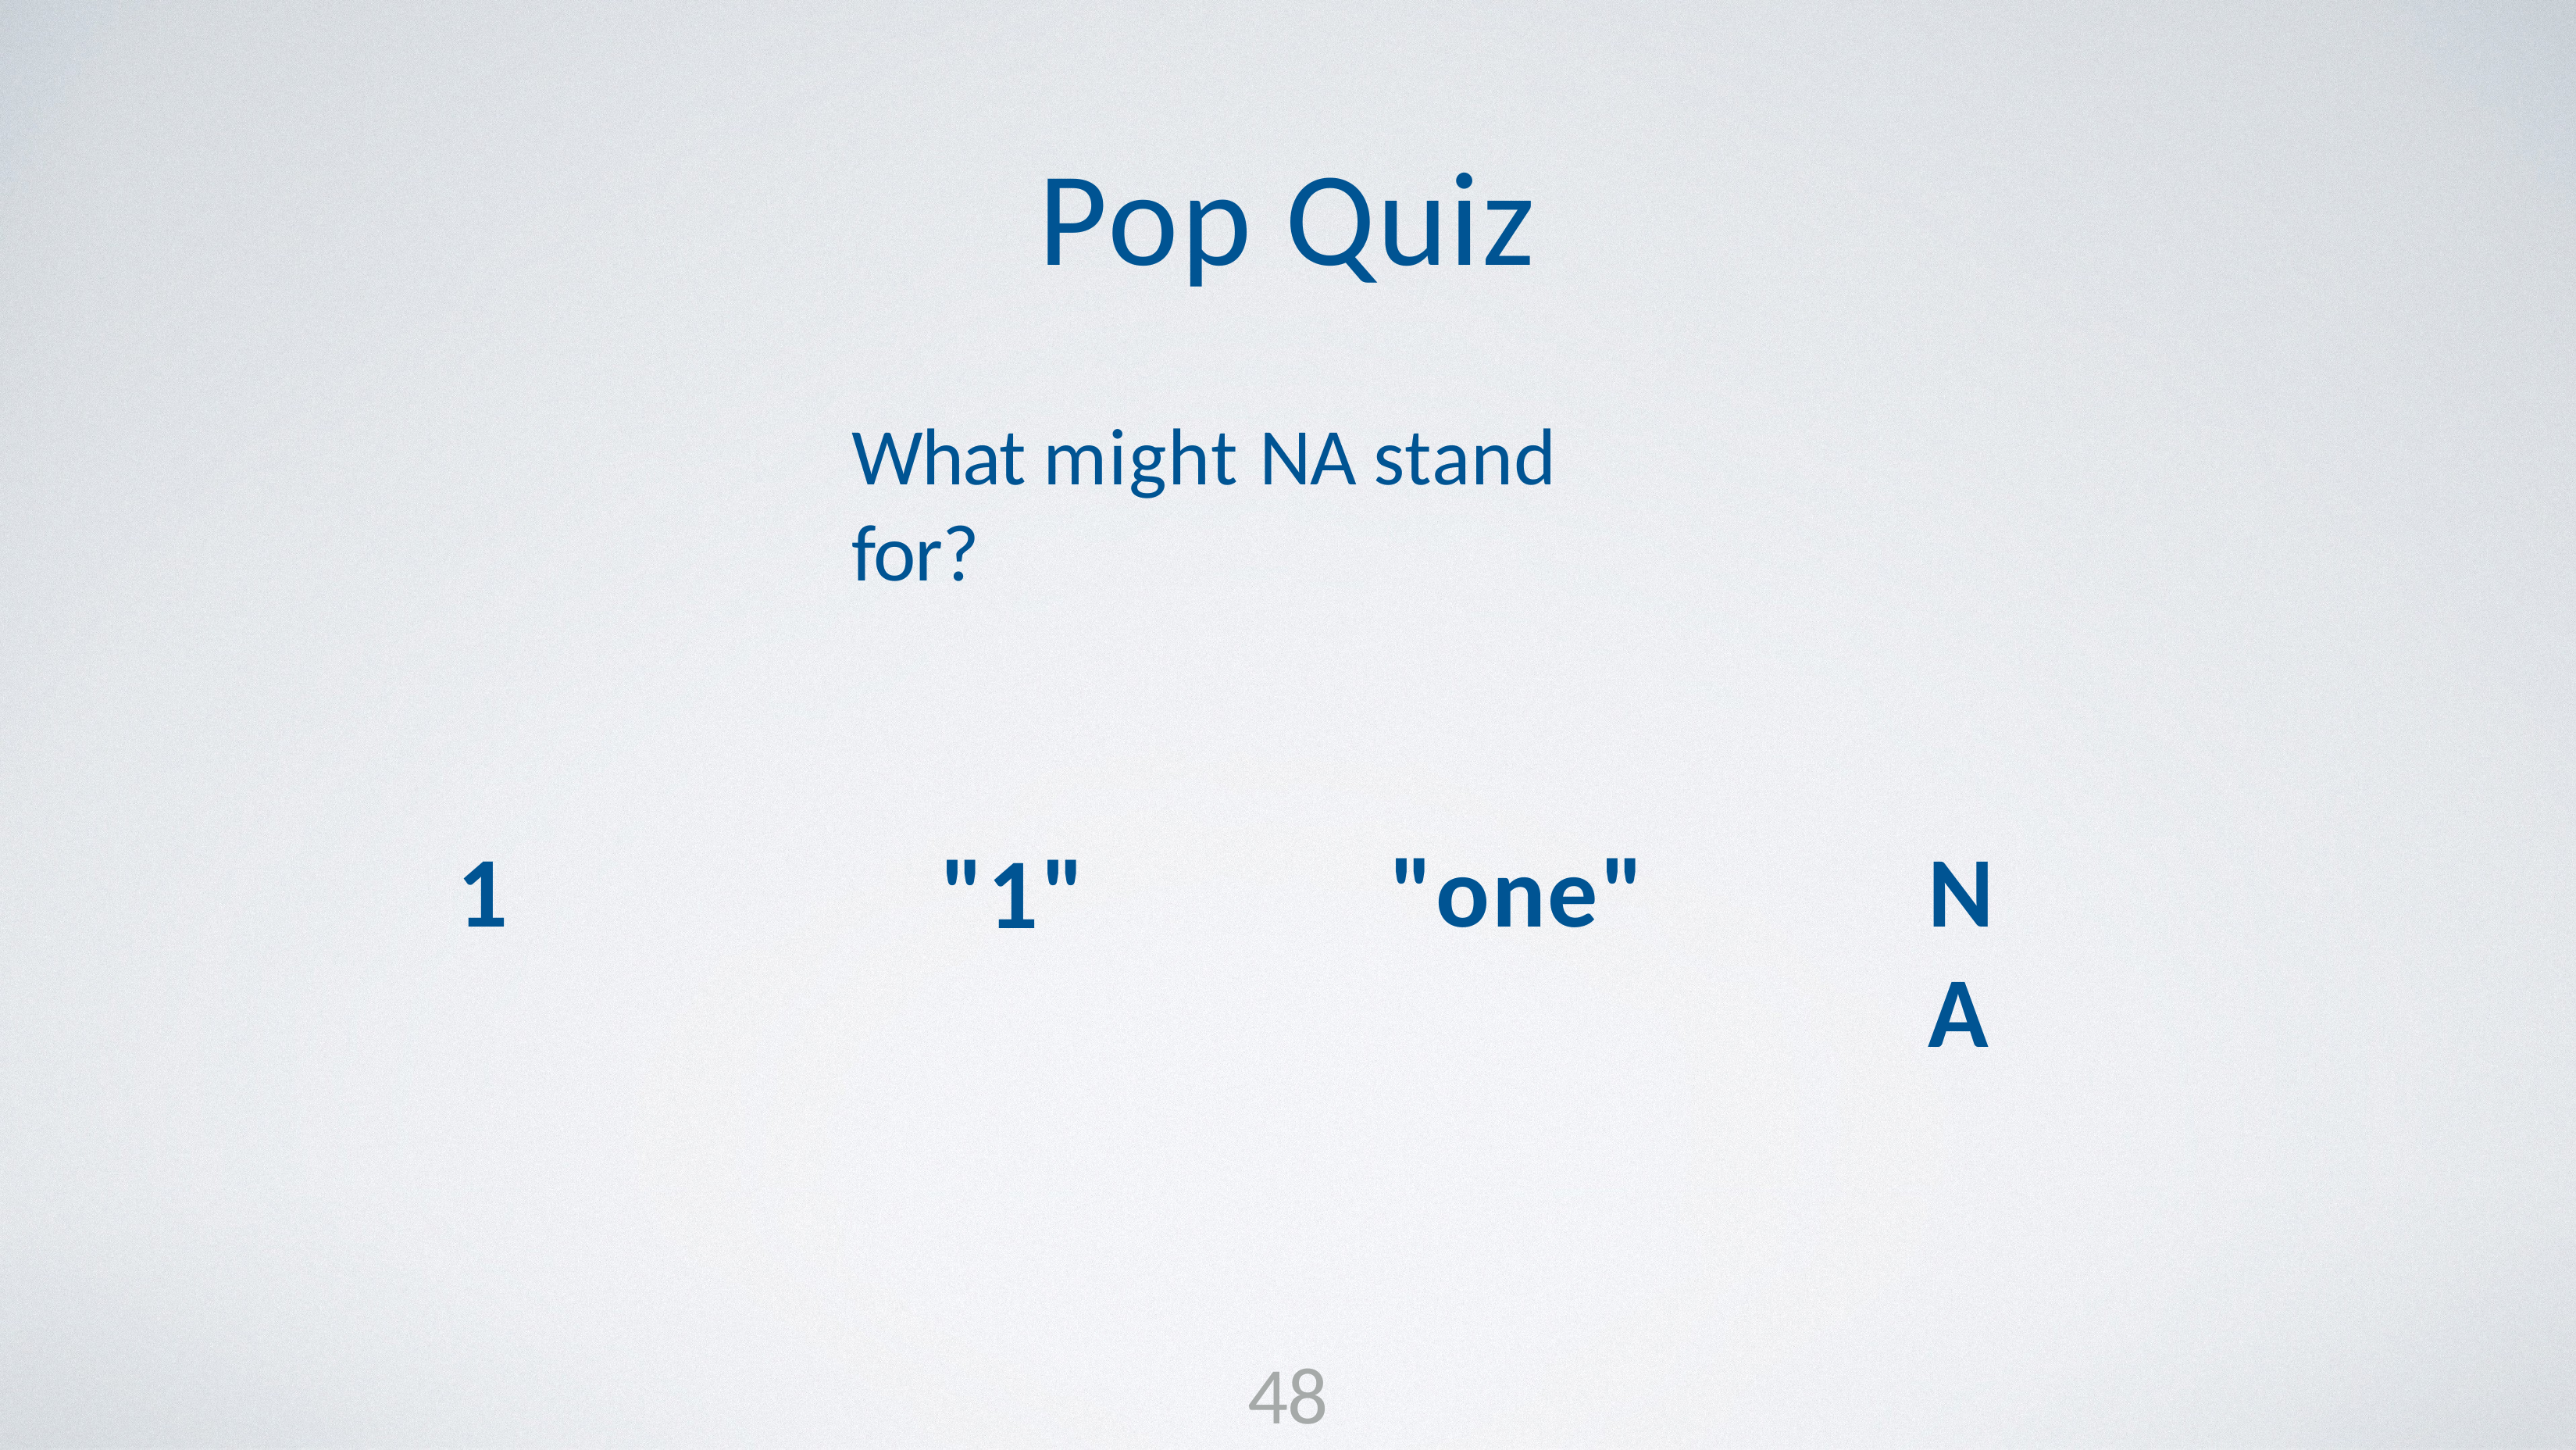

# Pop Quiz
What might NA stand for?
1
"one"
NA
"1"
48